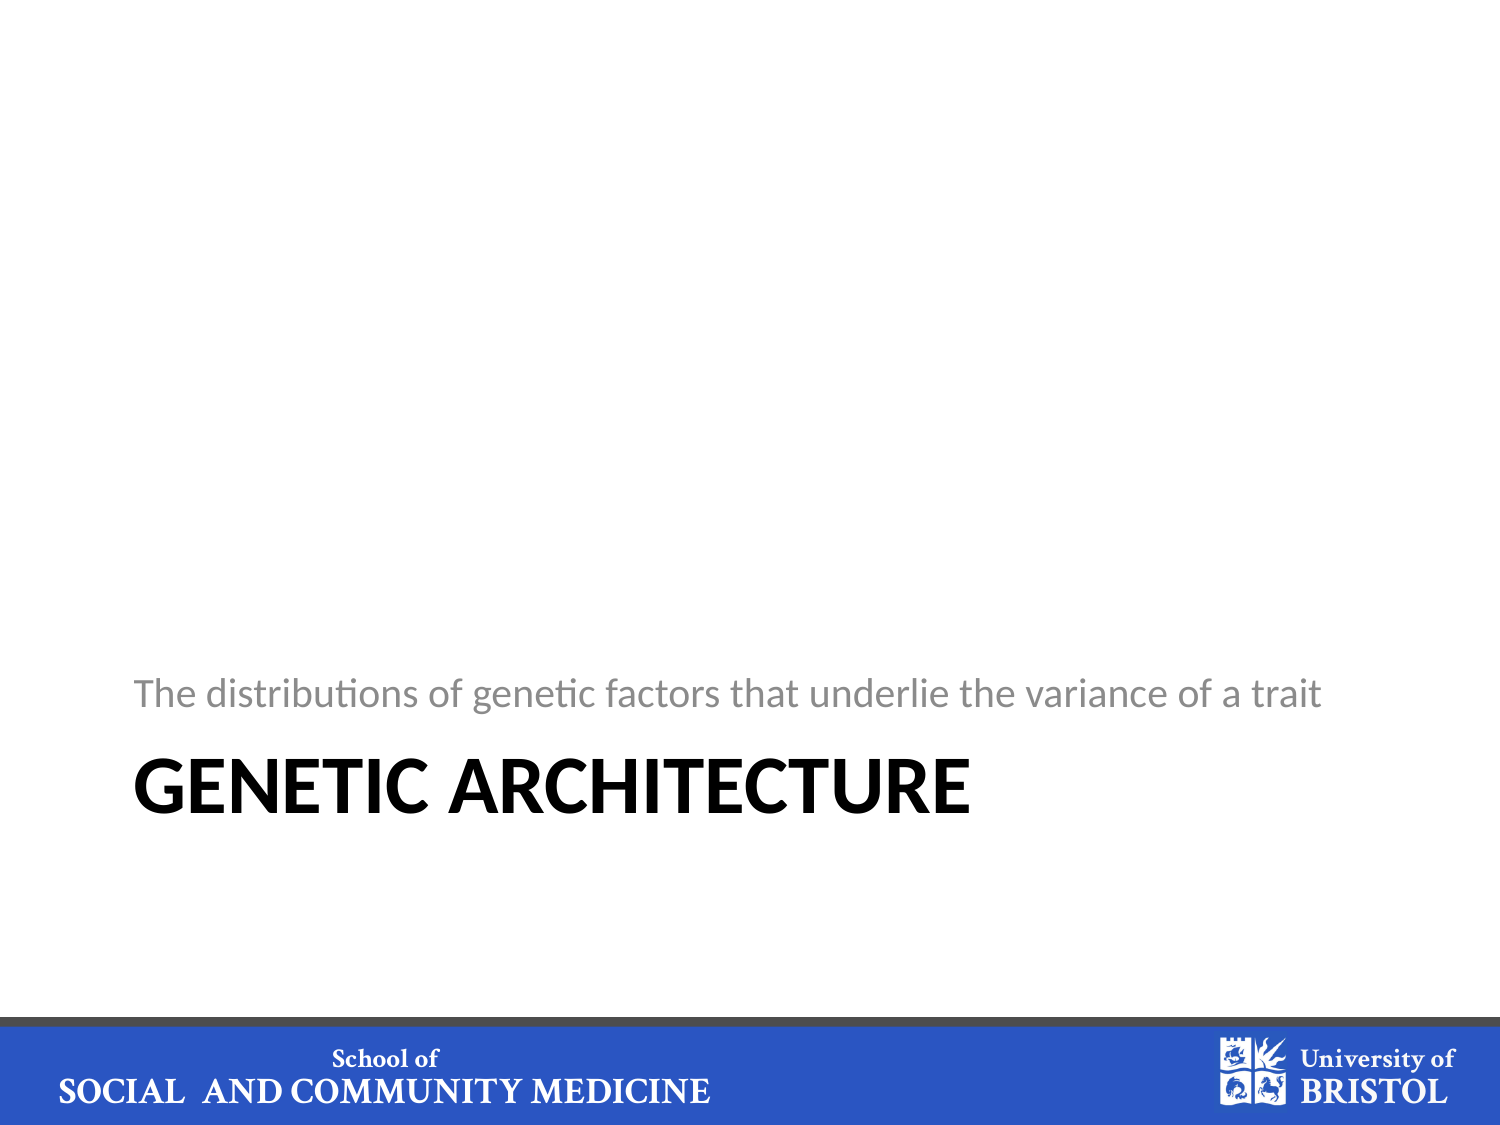

The distributions of genetic factors that underlie the variance of a trait
# Genetic architecture